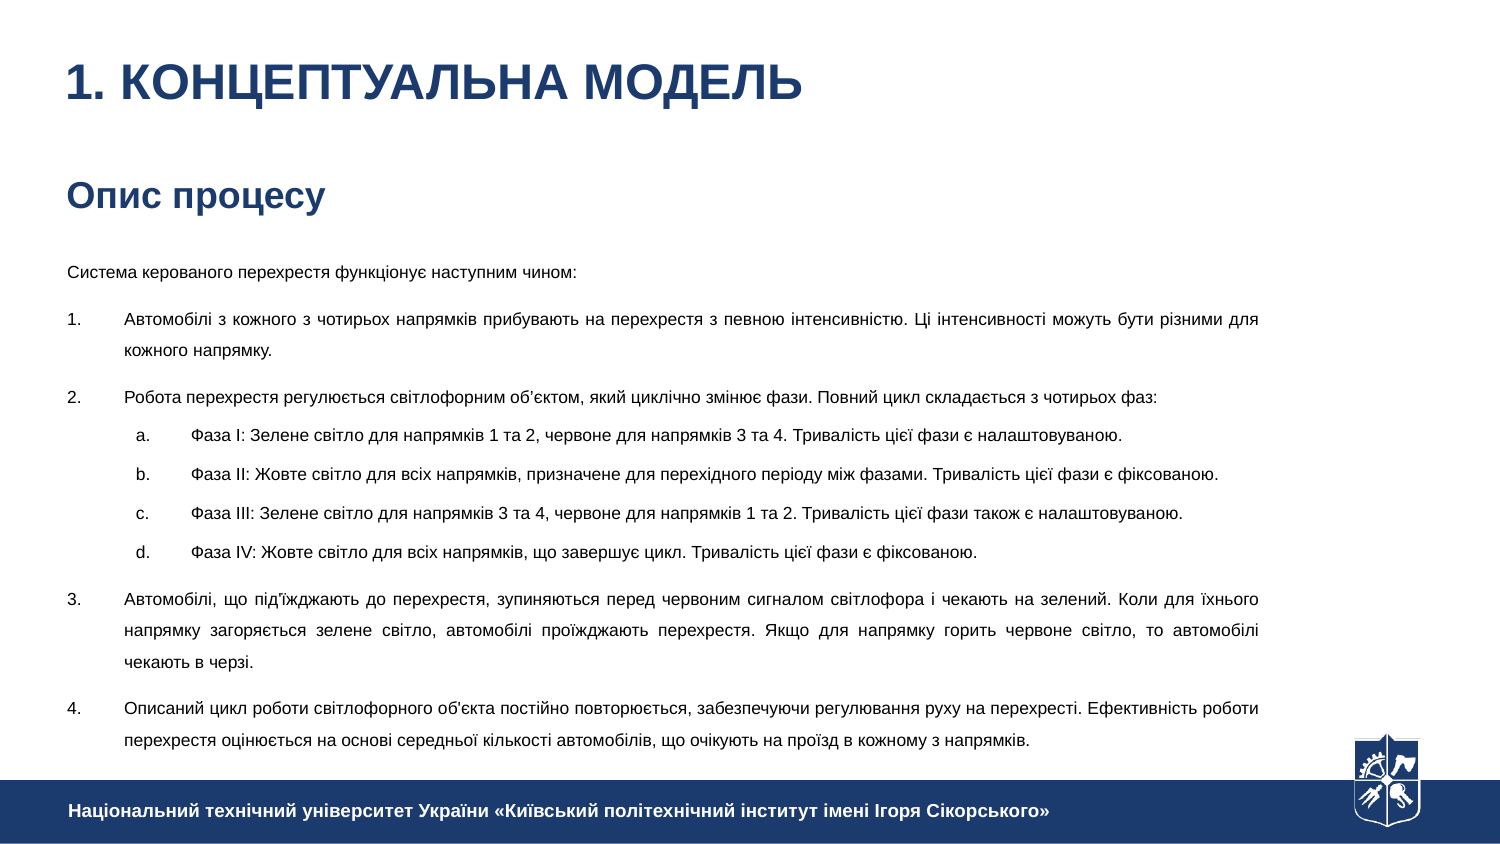

1. Концептуальна модель
Опис процесу
Система керованого перехрестя функціонує наступним чином:
Автомобілі з кожного з чотирьох напрямків прибувають на перехрестя з певною інтенсивністю. Ці інтенсивності можуть бути різними для кожного напрямку.
Робота перехрестя регулюється світлофорним об’єктом, який циклічно змінює фази. Повний цикл складається з чотирьох фаз:
Фаза I: Зелене світло для напрямків 1 та 2, червоне для напрямків 3 та 4. Тривалість цієї фази є налаштовуваною.
Фаза II: Жовте світло для всіх напрямків, призначене для перехідного періоду між фазами. Тривалість цієї фази є фіксованою.
Фаза III: Зелене світло для напрямків 3 та 4, червоне для напрямків 1 та 2. Тривалість цієї фази також є налаштовуваною.
Фаза IV: Жовте світло для всіх напрямків, що завершує цикл. Тривалість цієї фази є фіксованою.
Автомобілі, що під'їжджають до перехрестя, зупиняються перед червоним сигналом світлофора і чекають на зелений. Коли для їхнього напрямку загоряється зелене світло, автомобілі проїжджають перехрестя. Якщо для напрямку горить червоне світло, то автомобілі чекають в черзі.
Описаний цикл роботи світлофорного об'єкта постійно повторюється, забезпечуючи регулювання руху на перехресті. Ефективність роботи перехрестя оцінюється на основі середньої кількості автомобілів, що очікують на проїзд в кожному з напрямків.